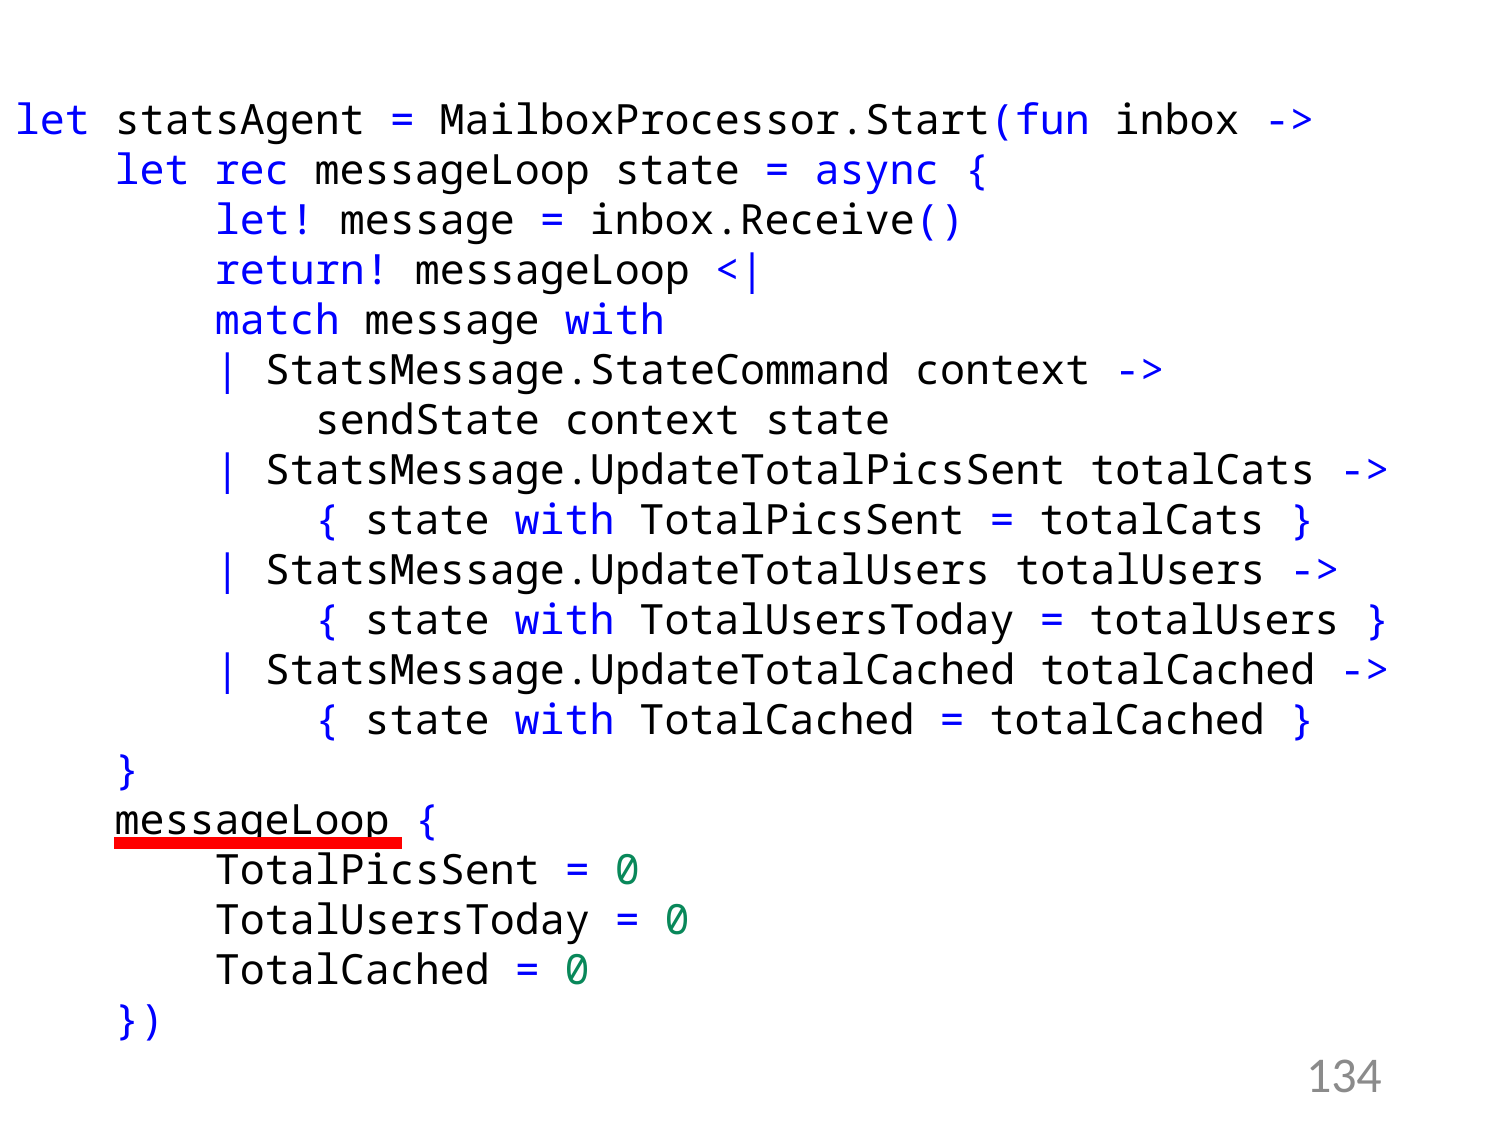

let statsAgent = MailboxProcessor.Start(fun inbox ->
    let rec messageLoop state = async {
        let! message = inbox.Receive()
        return! messageLoop <|
        match message with
        | StatsMessage.StateCommand context ->
            sendState context state
        | StatsMessage.UpdateTotalPicsSent totalCats ->
            { state with TotalPicsSent = totalCats }
        | StatsMessage.UpdateTotalUsers totalUsers ->
            { state with TotalUsersToday = totalUsers }
        | StatsMessage.UpdateTotalCached totalCached ->
            { state with TotalCached = totalCached }
    }
    messageLoop {
        TotalPicsSent = 0
        TotalUsersToday = 0
        TotalCached = 0
    })
134